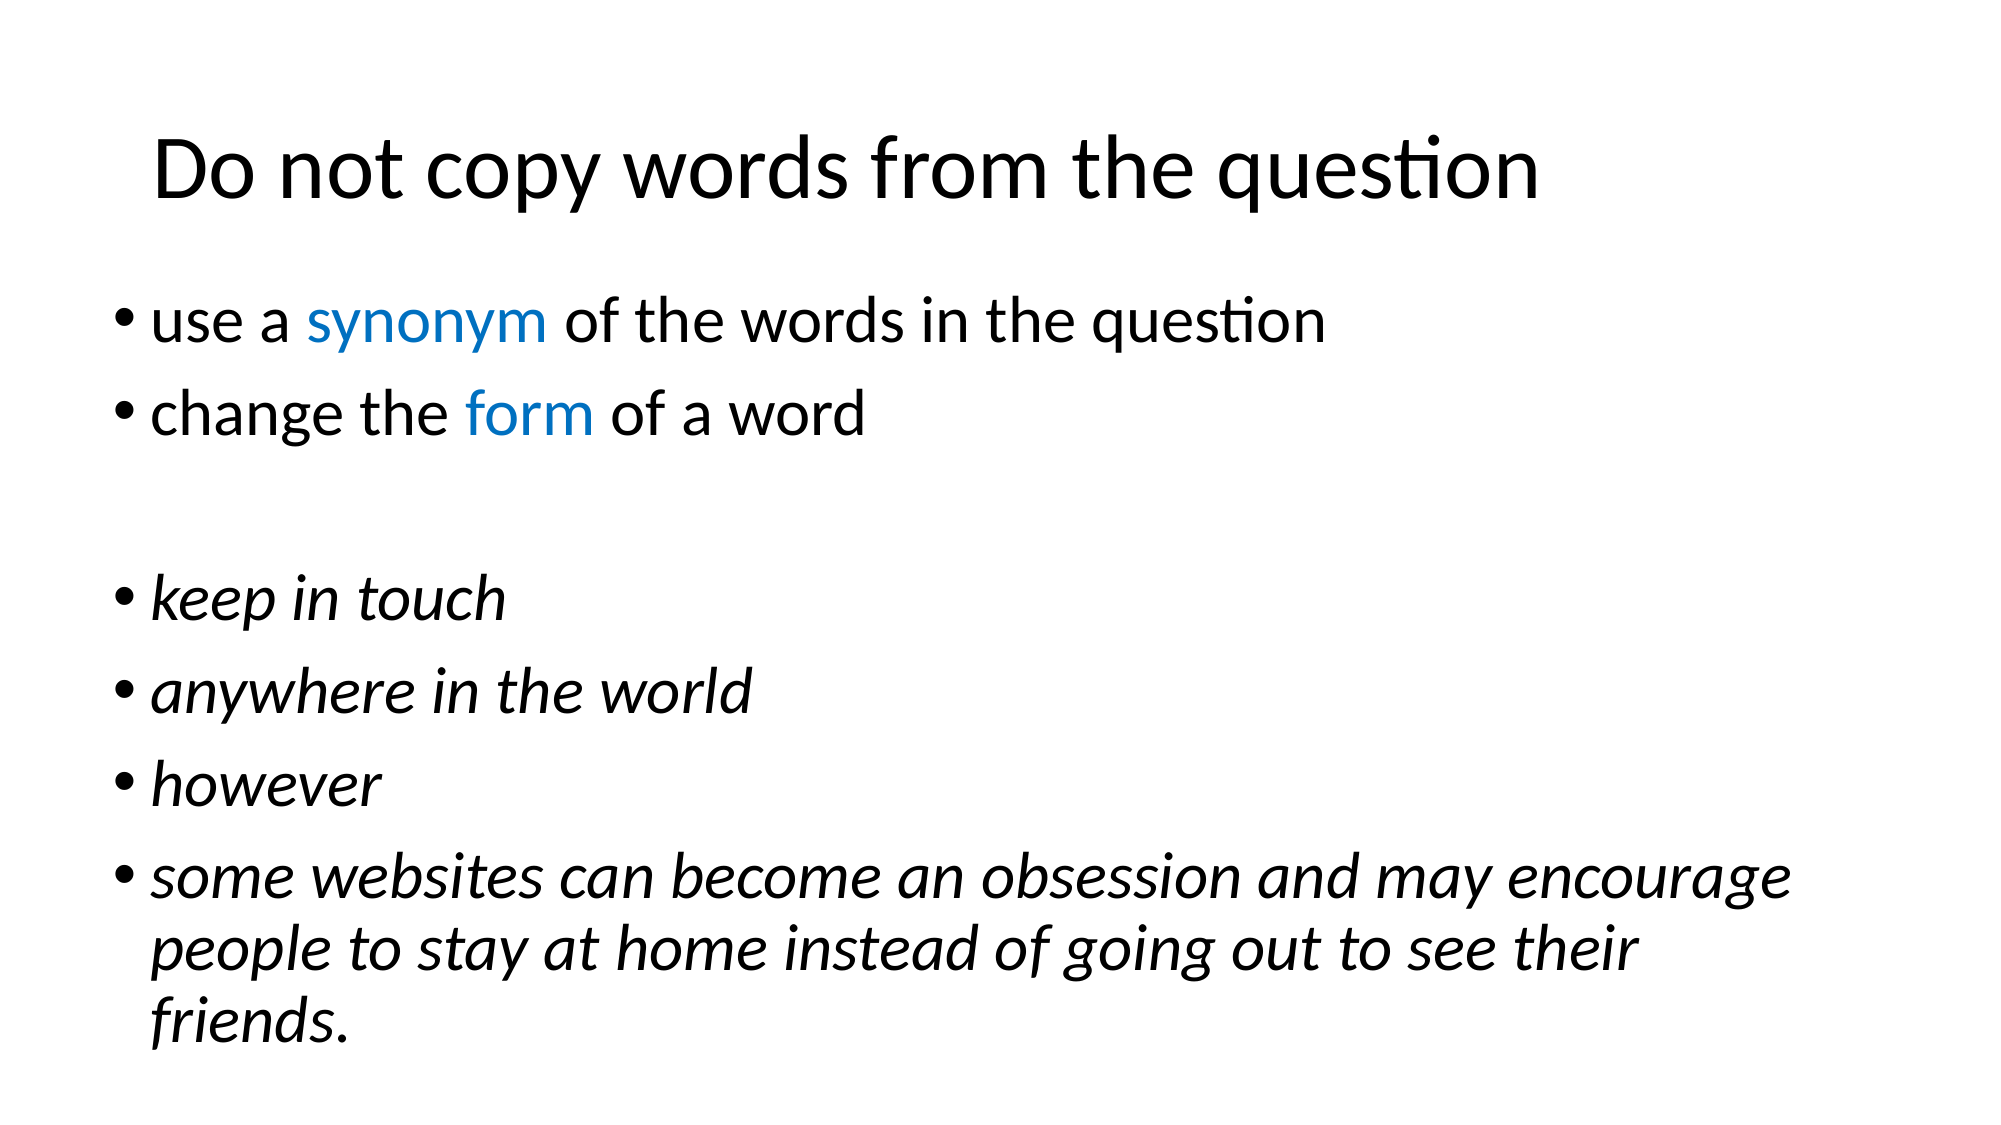

# Do not copy words from the question
use a synonym of the words in the question
change the form of a word

keep in touch
anywhere in the world
however
some websites can become an obsession and may encourage people to stay at home instead of going out to see their friends.